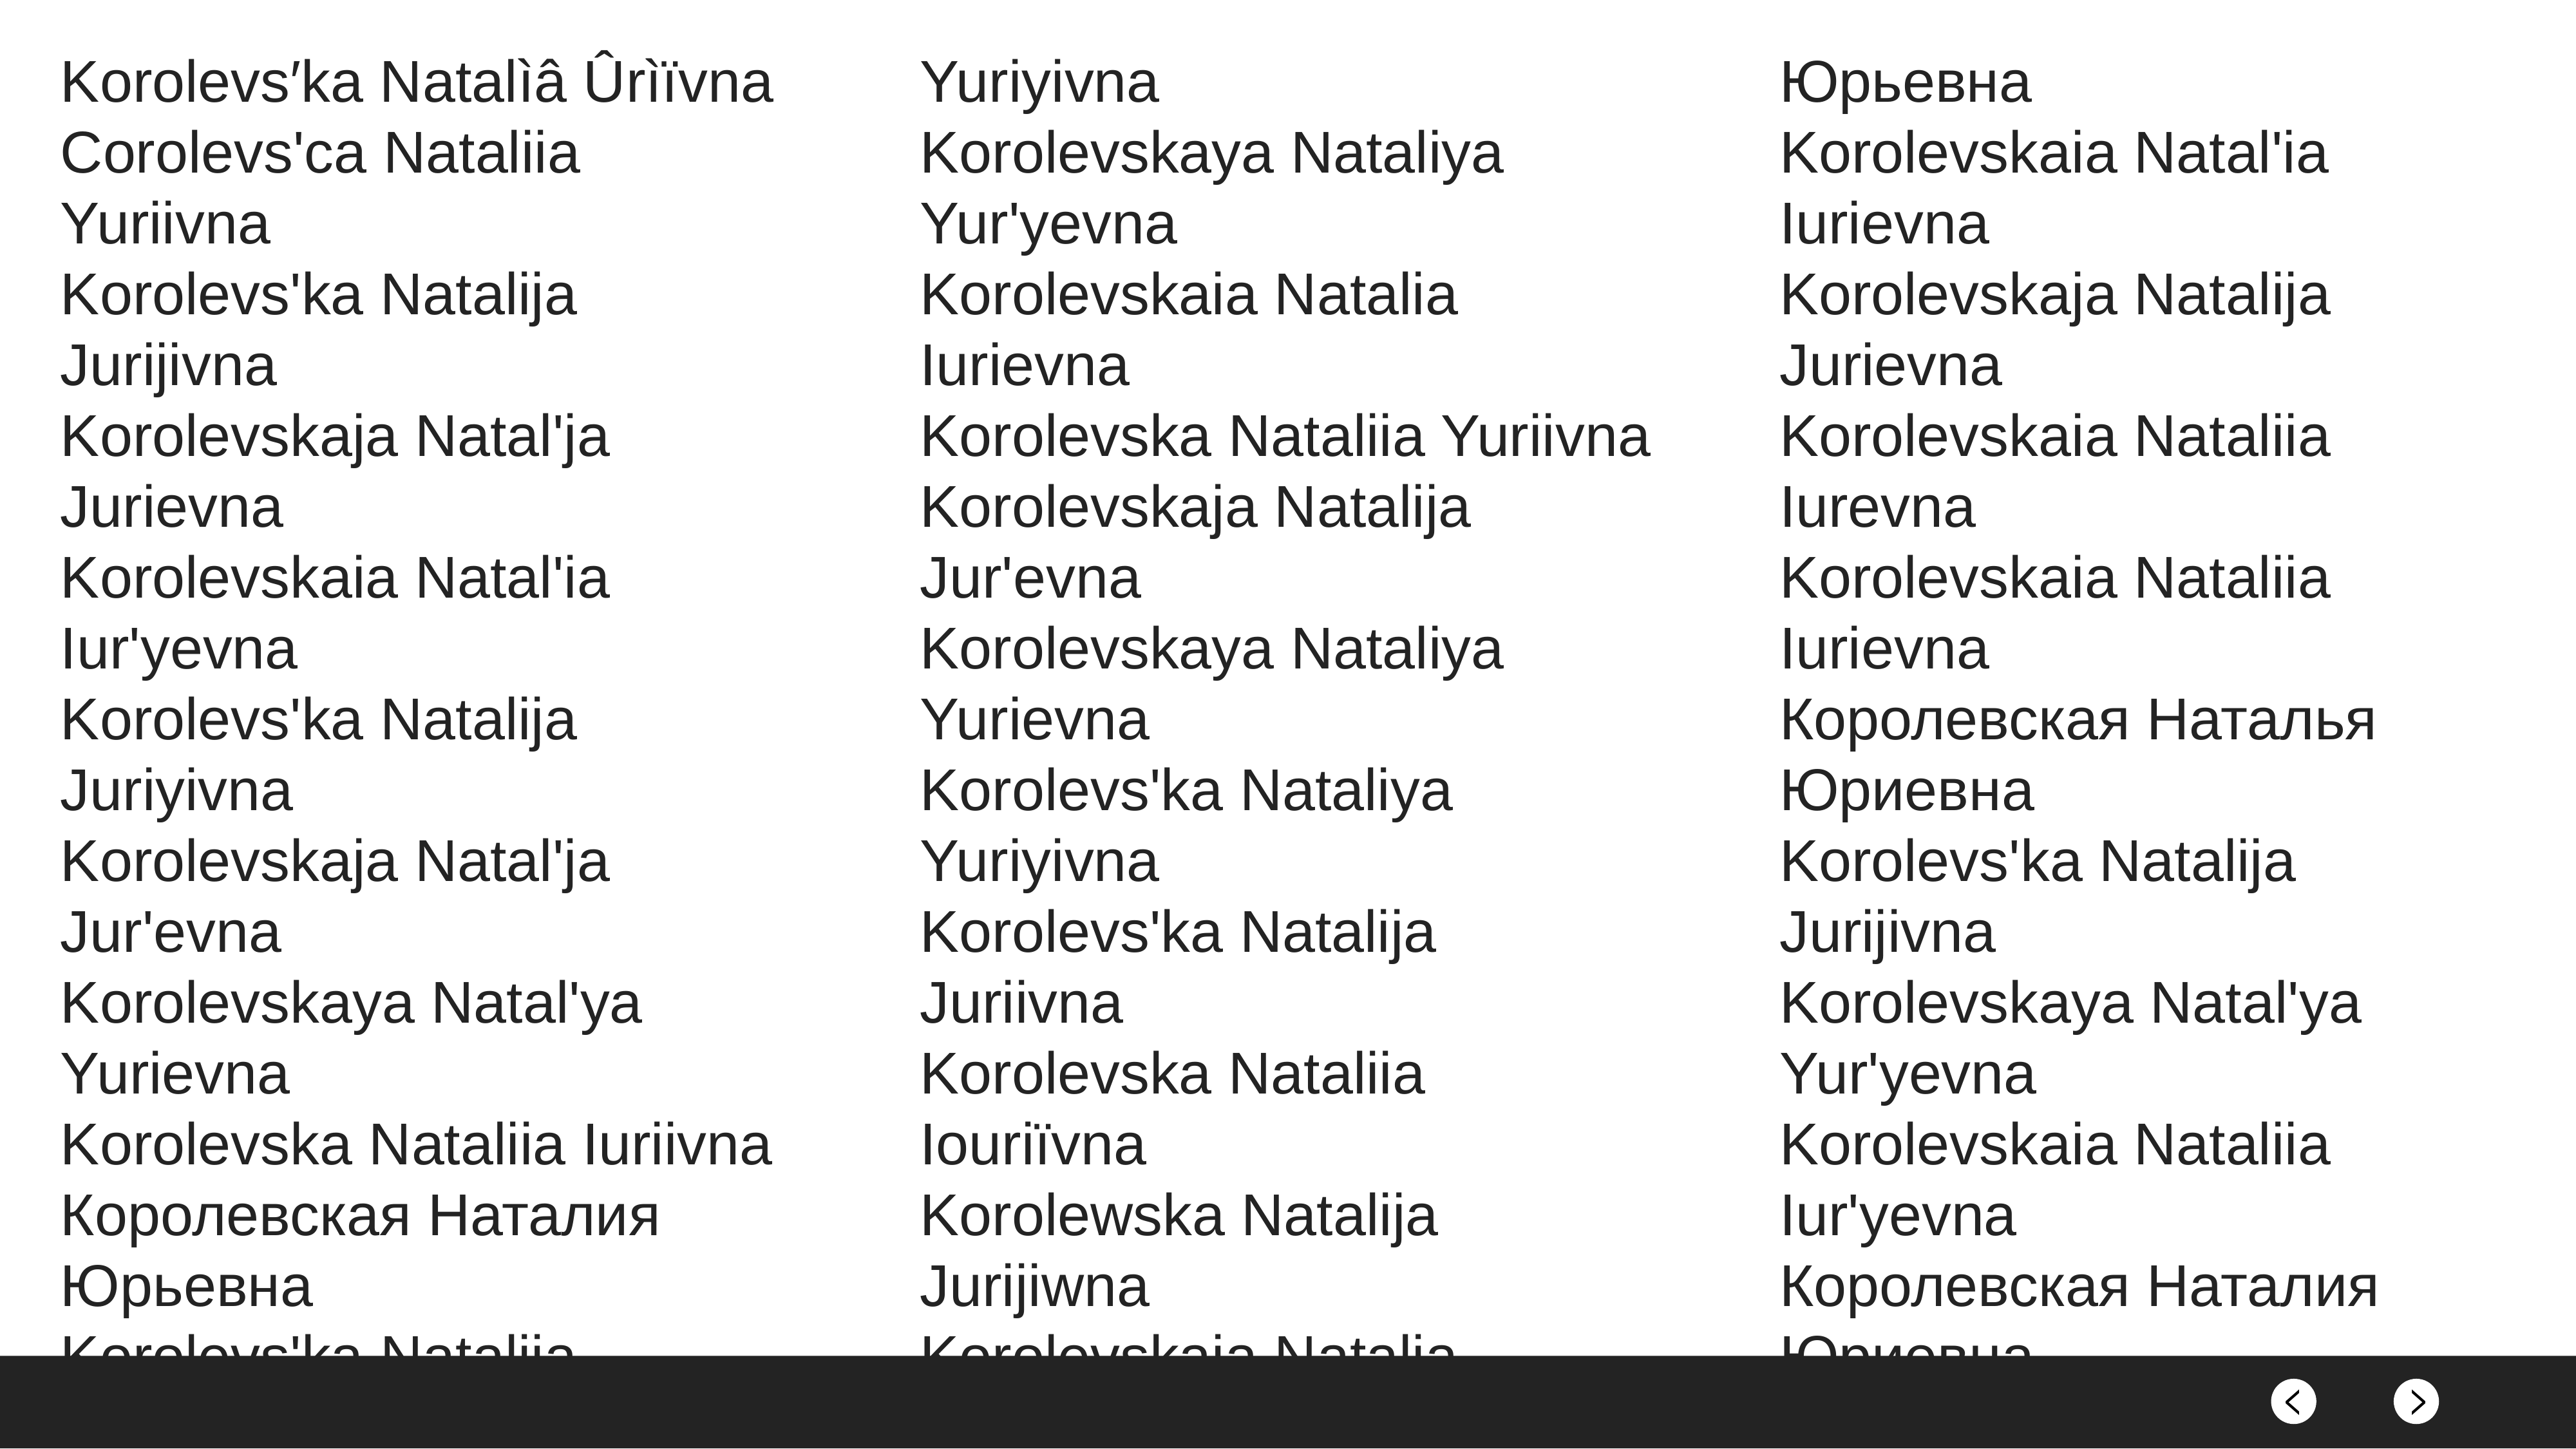

Korolevs′ka Natalìâ Ûrìïvna
Corolevs'ca Nataliia Yuriivna
Korolevs'ka Natalija Jurijivna
Korolevskaja Natal'ja Jurievna
Korolevskaia Natal'ia Iur'yevna
Korolevs'ka Natalija Juriyivna
Korolevskaja Natal'ja Jur'evna
Korolevskaya Natal'ya Yurievna
Korolevska Nataliia Iuriivna
Королевская Наталия Юрьевна
Korolevs'ka Nataliia Yuriivna
Korolevska Nataliya Yuriyivna
Korolevskaya Nataliya Yur'yevna
Korolevskaia Natalia Iurievna
Korolevska Nataliia Yuriivna
Korolevskaja Natalija Jur'evna
Korolevskaya Nataliya Yurievna
Korolevs'ka Nataliya Yuriyivna
Korolevs'ka Natalija Juriivna
Korolevska Nataliia Iouriïvna
Korolewska Natalija Jurijiwna
Korolevskaia Natalia Iurevna
Королевская Наталья Юрьевна
Korolevskaia Natal'ia Iurievna
Korolevskaja Natalija Jurievna
Korolevskaia Nataliia Iurevna
Korolevskaia Nataliia Iurievna
Королевская Наталья Юриевна
Korolevsʹka Natalija Jurijivna
Korolevskaya Natal'ya Yur'yevna
Korolevskaia Nataliia Iur'yevna
Королевская Наталия Юриевна
12